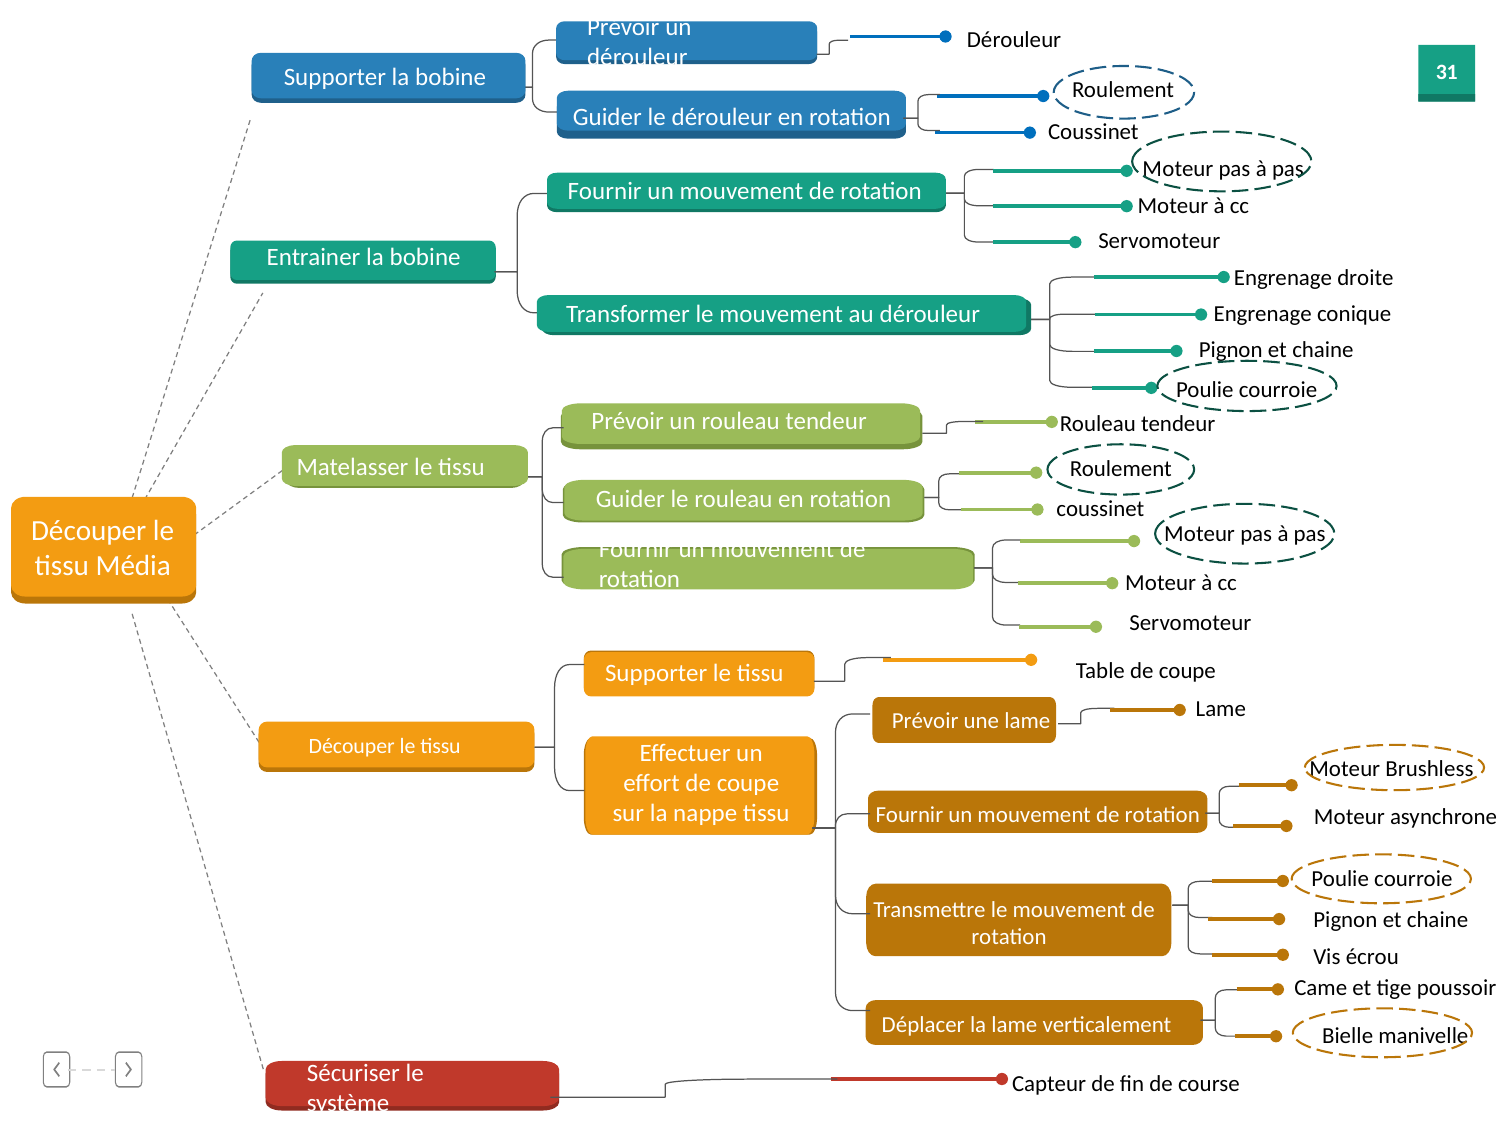

Dérouleur

Prévoir un dérouleur

Supporter la bobine

Roulement

Guider le dérouleur en rotation

Coussinet

Moteur pas à pas

Fournir un mouvement de rotation

Moteur à cc

Servomoteur

Entrainer la bobine

Engrenage droite

Engrenage conique

Transformer le mouvement au dérouleur

Pignon et chaine

Poulie courroie

Rouleau tendeur

Prévoir un rouleau tendeur

Matelasser le tissu
Roulement

Guider le rouleau en rotation

coussinet

Découper le tissu Média

Moteur pas à pas

Fournir un mouvement de rotation

Moteur à cc

Servomoteur

Table de coupe

Supporter le tissu

Lame

Prévoir une lame

Découper le tissu

Effectuer un effort de coupe sur la nappe tissu

Moteur Brushless

Fournir un mouvement de rotation
Moteur asynchrone

Poulie courroie

Transmettre le mouvement de rotation

Pignon et chaine

Vis écrou

Came et tige poussoir
Capteur de fin de course

Déplacer la lame verticalement

Bielle manivelle

Sécuriser le système
Capteur de fin de course